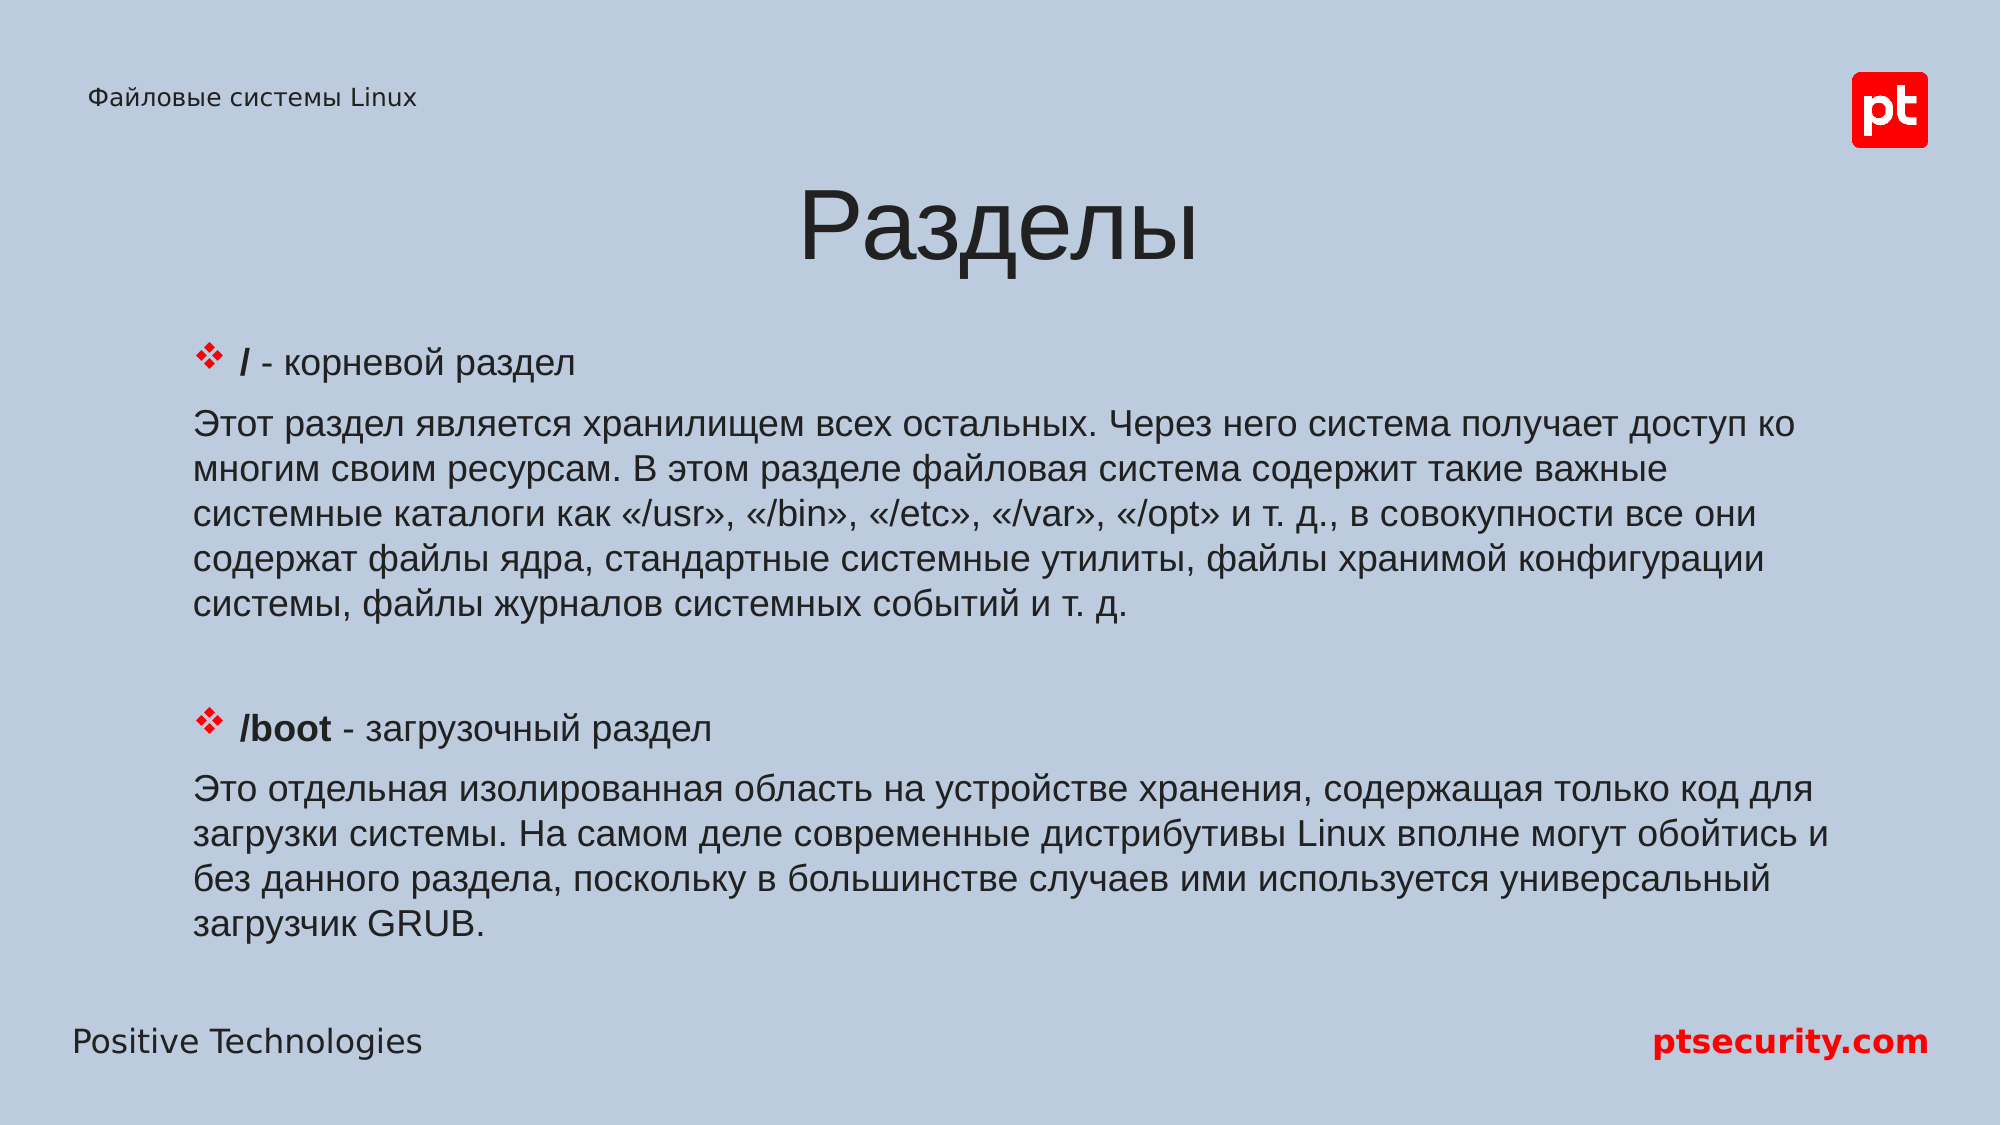

Файловые системы Linux
Разделы
/ - корневой раздел
Этот раздел является хранилищем всех остальных. Через него система получает доступ ко многим своим ресурсам. В этом разделе файловая система содержит такие важные системные каталоги как «/usr», «/bin», «/etc», «/var», «/opt» и т. д., в совокупности все они содержат файлы ядра, стандартные системные утилиты, файлы хранимой конфигурации системы, файлы журналов системных событий и т. д.
/boot - загрузочный раздел
Это отдельная изолированная область на устройстве хранения, содержащая только код для загрузки системы. На самом деле современные дистрибутивы Linux вполне могут обойтись и без данного раздела, поскольку в большинстве случаев ими используется универсальный загрузчик GRUB.